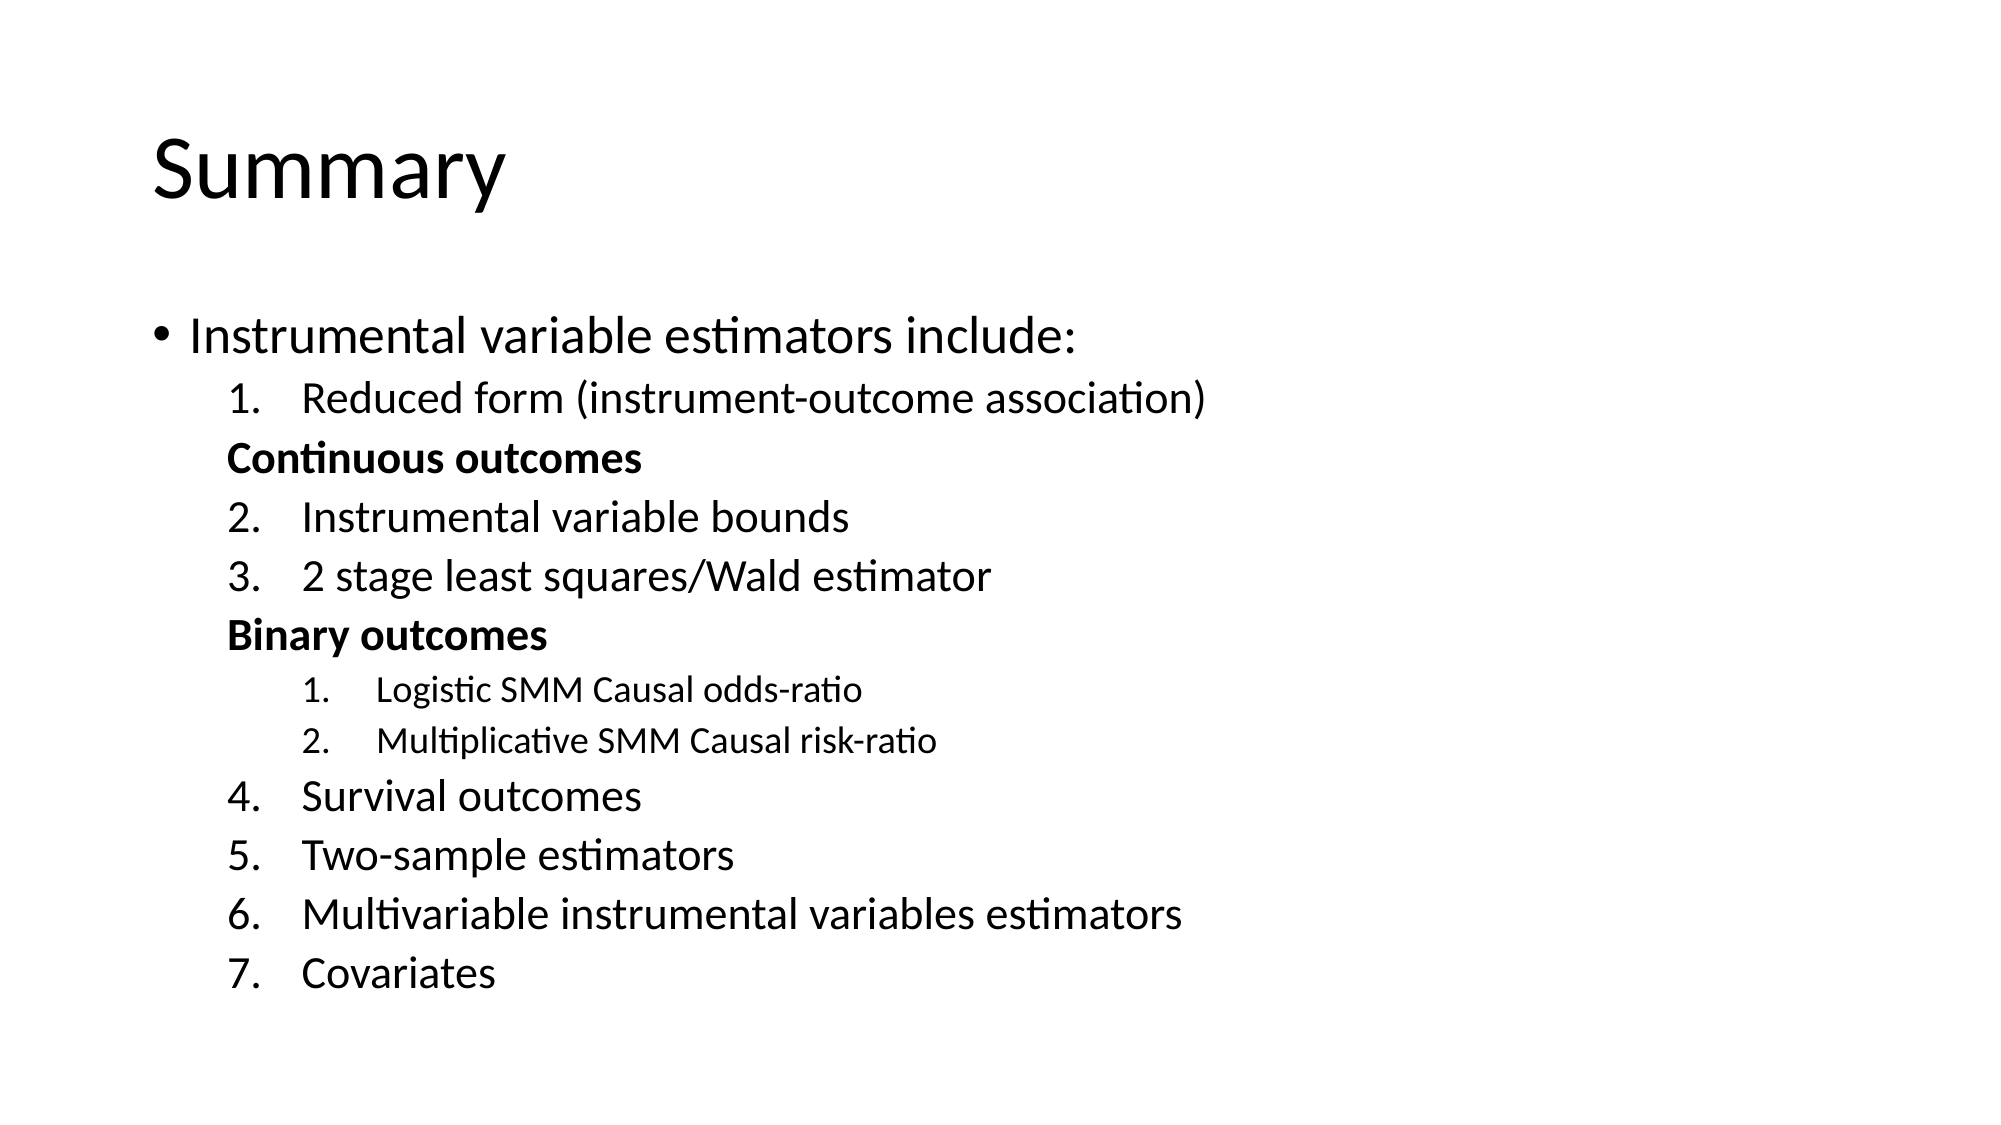

# Summary
Instrumental variable estimators include:
Reduced form (instrument-outcome association)
Continuous outcomes
Instrumental variable bounds
2 stage least squares/Wald estimator
Binary outcomes
Logistic SMM Causal odds-ratio
Multiplicative SMM Causal risk-ratio
Survival outcomes
Two-sample estimators
Multivariable instrumental variables estimators
Covariates